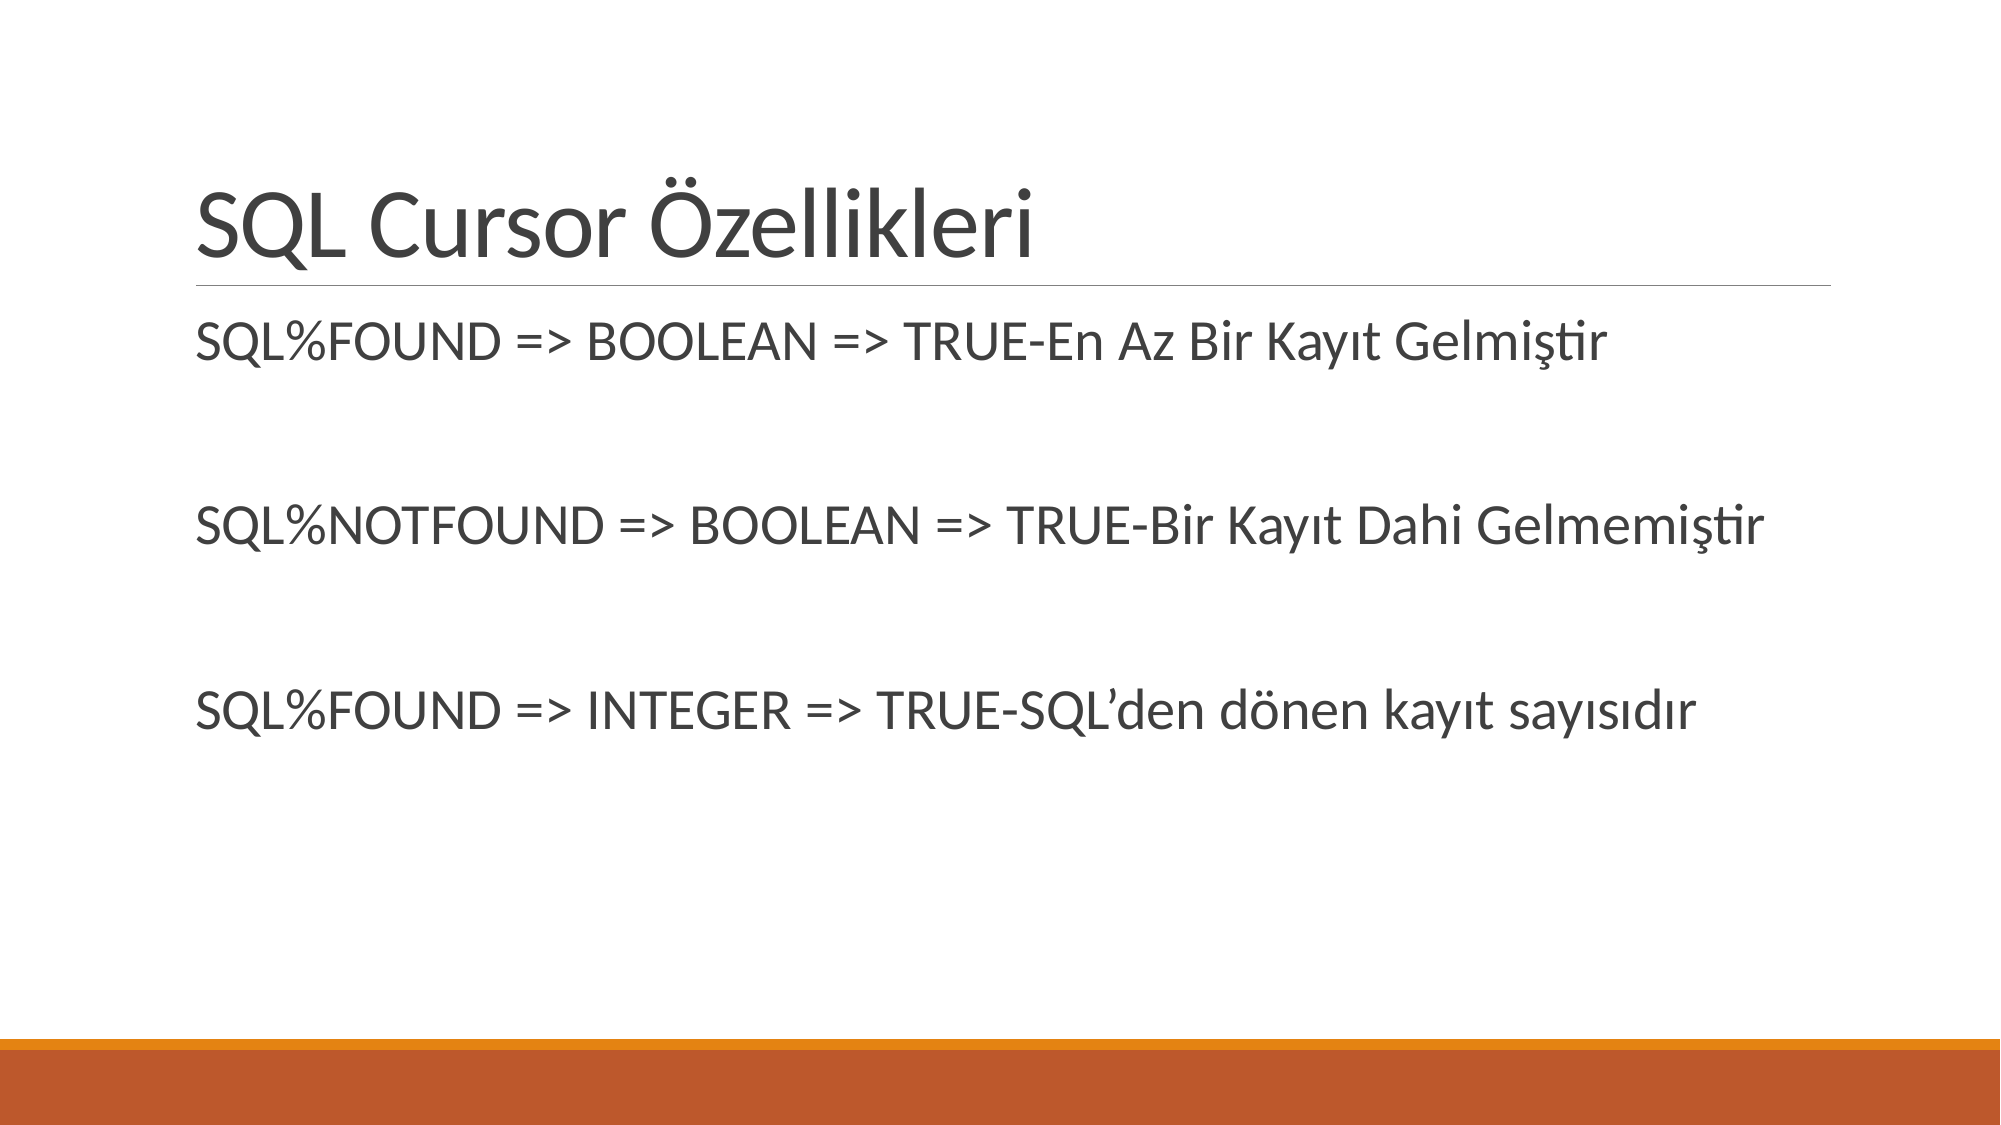

# SQL Cursor Özellikleri
SQL%FOUND => BOOLEAN => TRUE-En Az Bir Kayıt Gelmiştir

SQL%NOTFOUND => BOOLEAN => TRUE-Bir Kayıt Dahi Gelmemiştir

SQL%FOUND => INTEGER => TRUE-SQL’den dönen kayıt sayısıdır